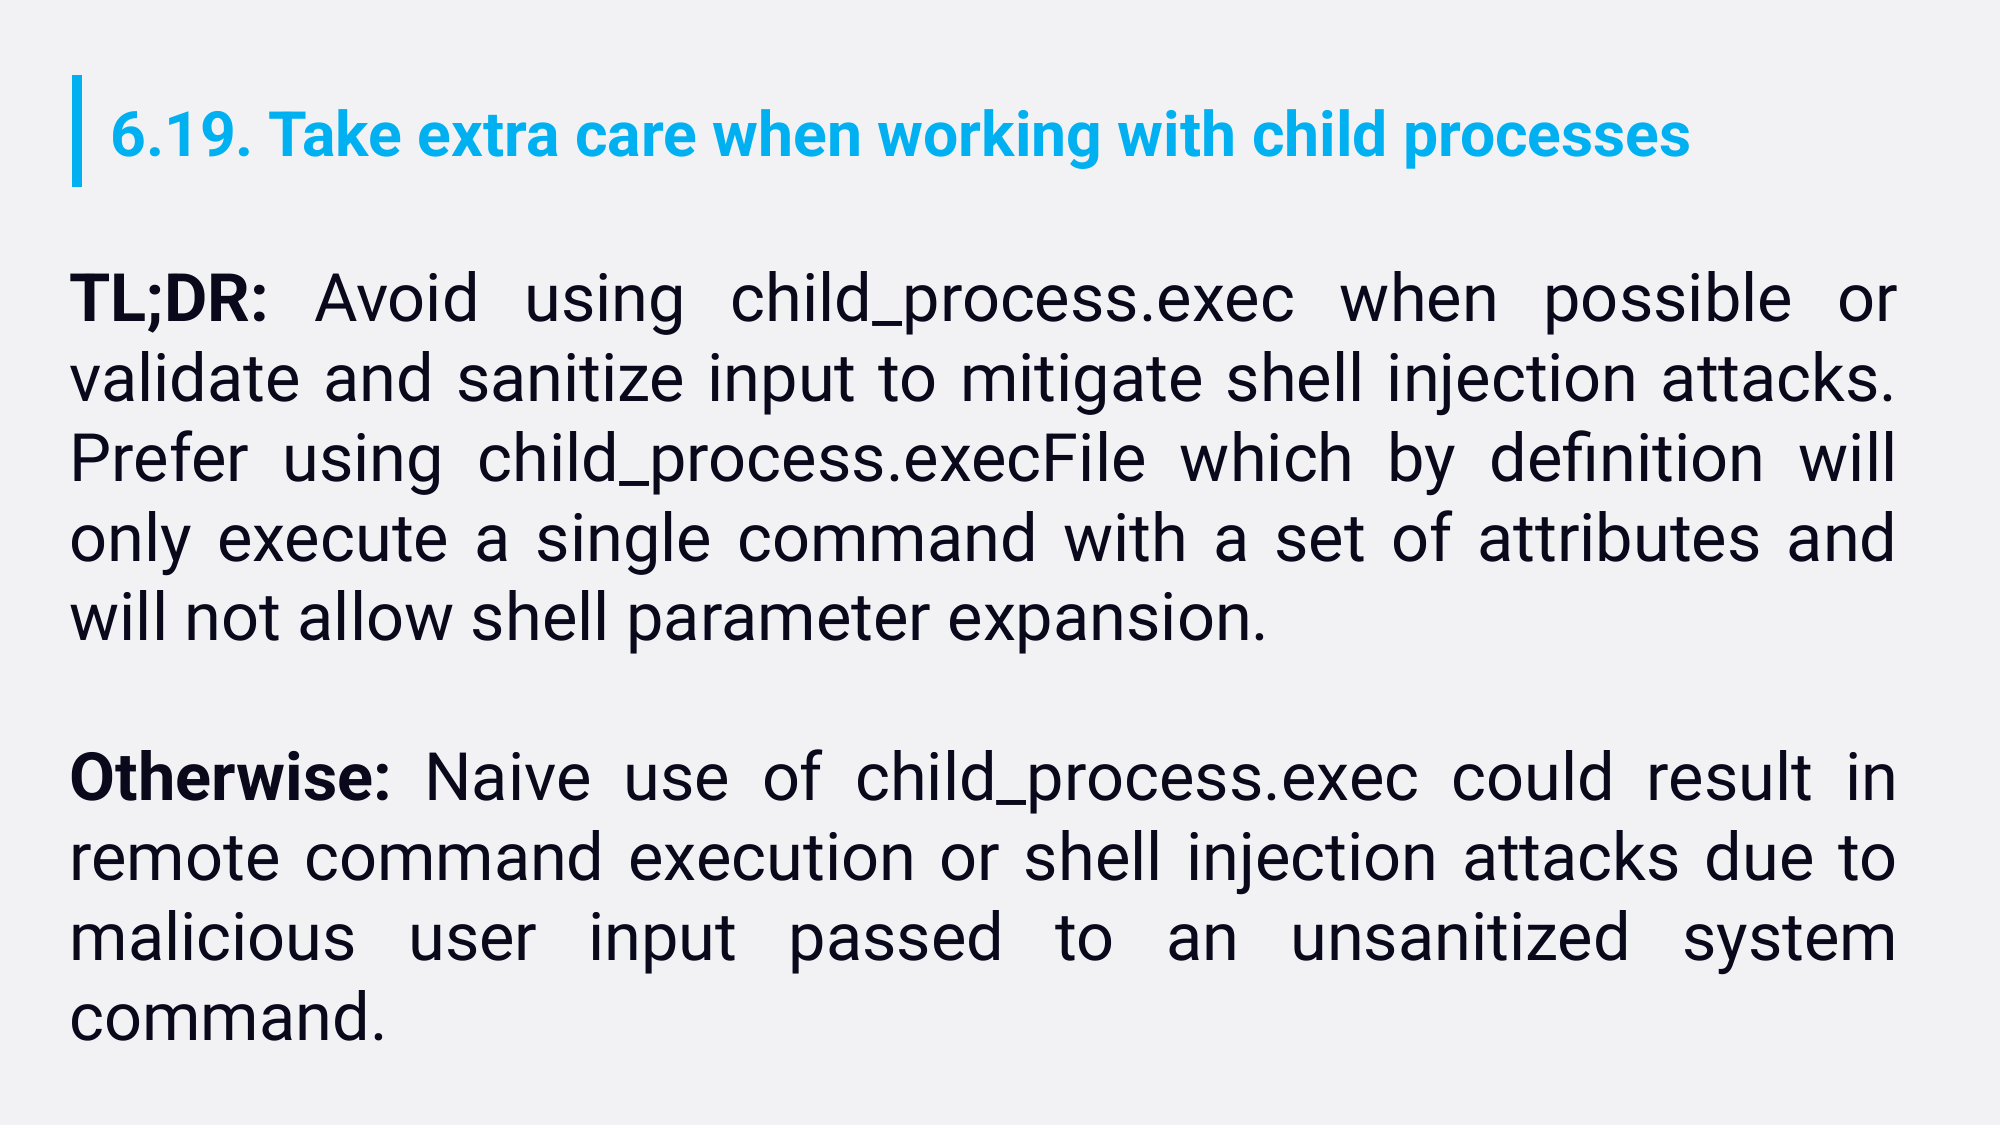

# 6.19. Take extra care when working with child processes
TL;DR: Avoid using child_process.exec when possible or validate and sanitize input to mitigate shell injection attacks. Prefer using child_process.execFile which by definition will only execute a single command with a set of attributes and will not allow shell parameter expansion.

Otherwise: Naive use of child_process.exec could result in remote command execution or shell injection attacks due to malicious user input passed to an unsanitized system command.